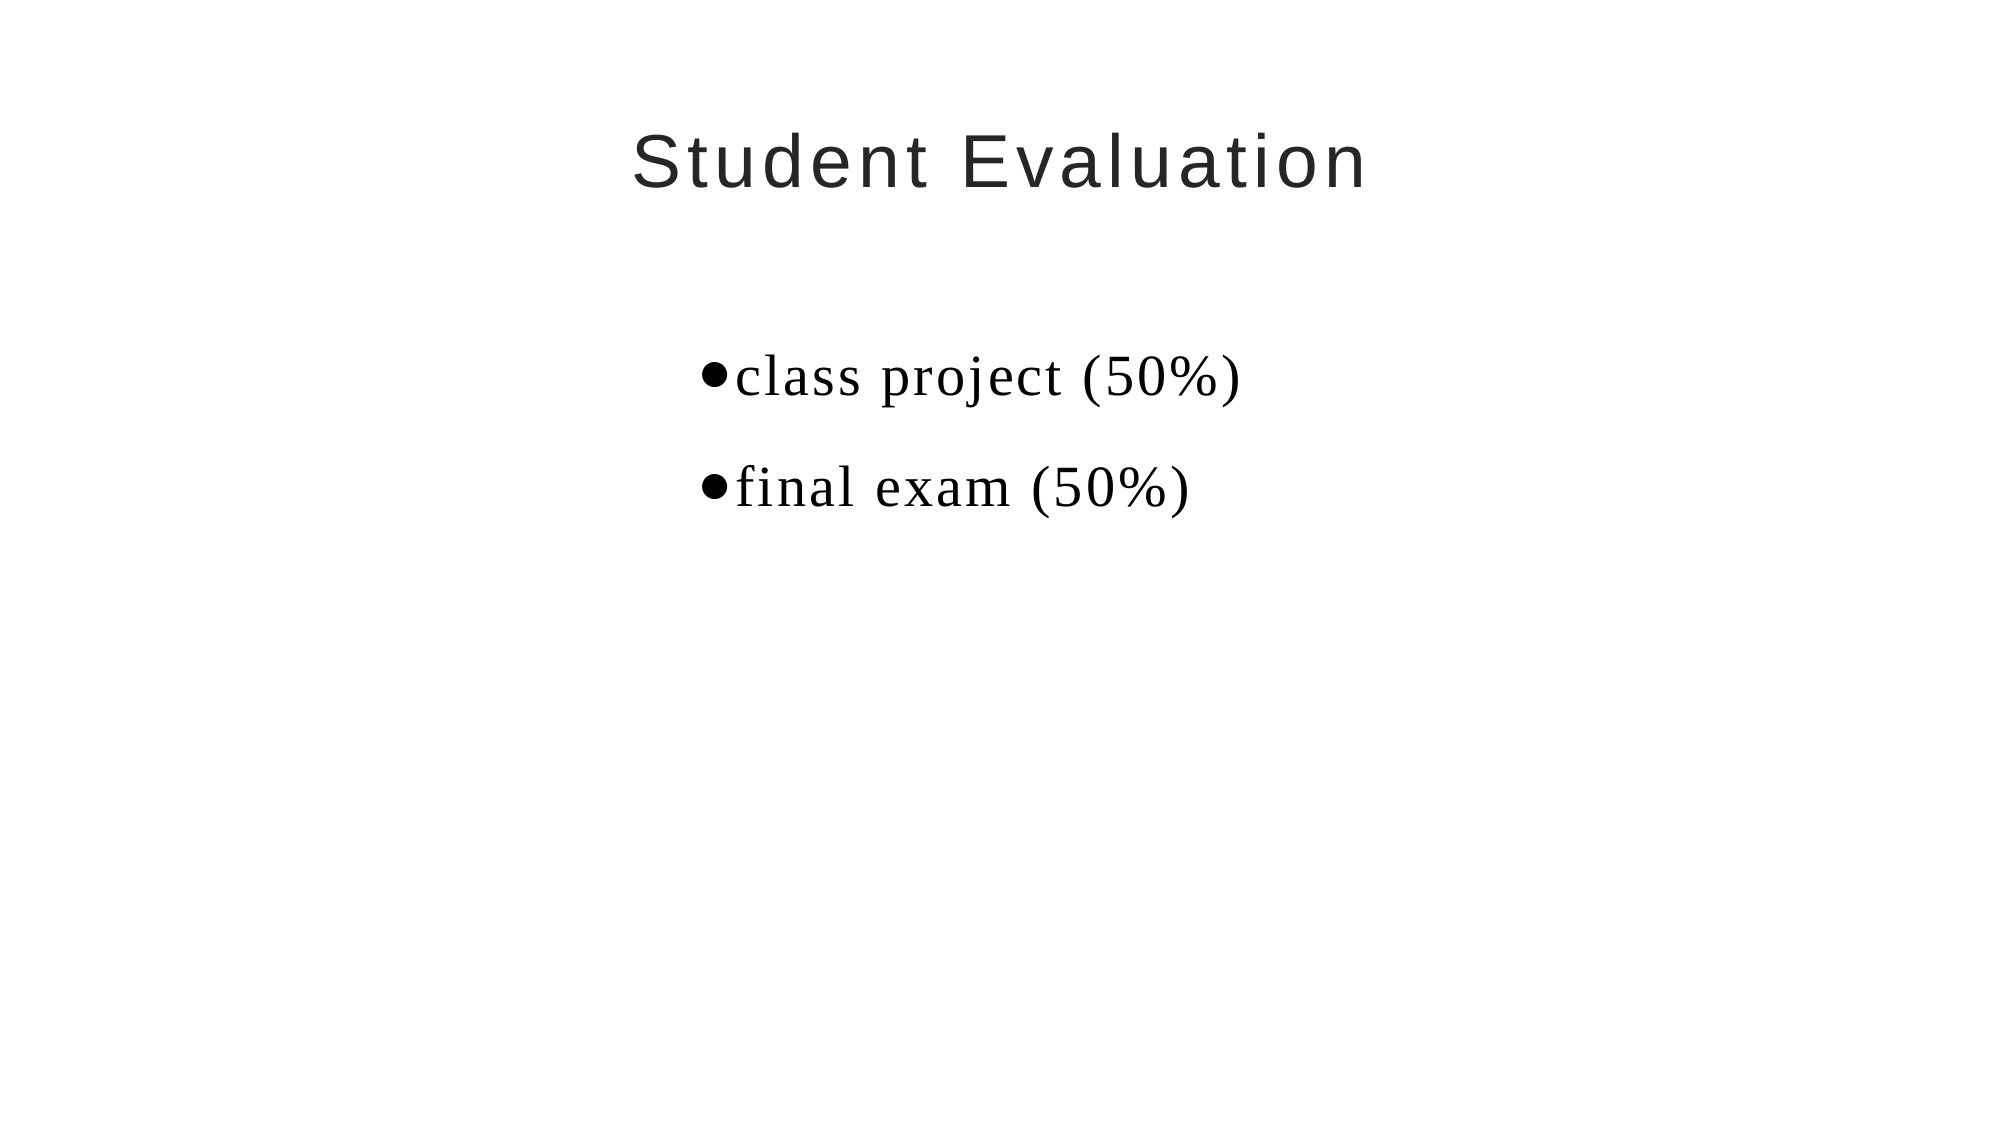

# Student Evaluation
class project (50%)
final exam (50%)